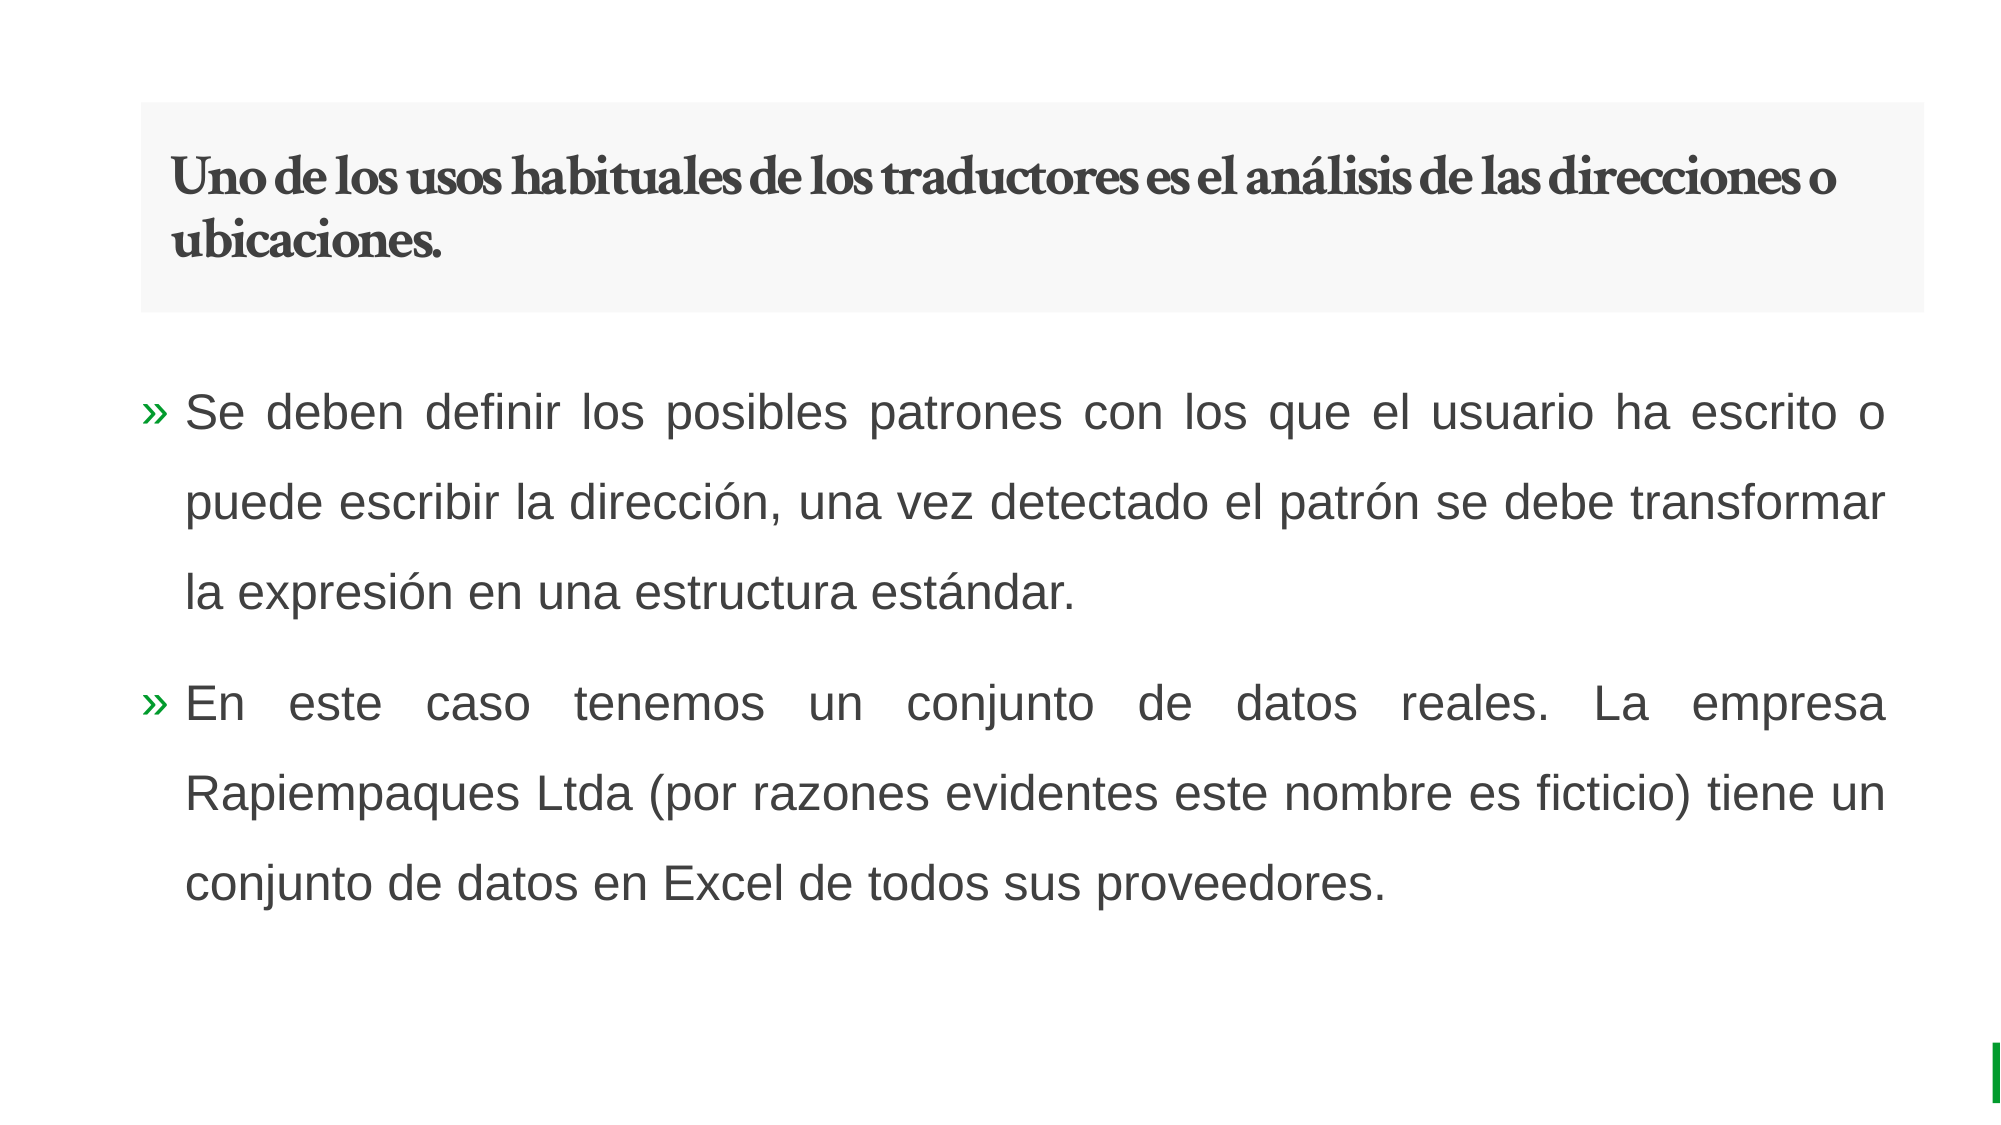

# Uno de los usos habituales de los traductores es el análisis de las direcciones o ubicaciones.
Se deben definir los posibles patrones con los que el usuario ha escrito o puede escribir la dirección, una vez detectado el patrón se debe transformar la expresión en una estructura estándar.
En este caso tenemos un conjunto de datos reales. La empresa Rapiempaques Ltda (por razones evidentes este nombre es ficticio) tiene un conjunto de datos en Excel de todos sus proveedores.